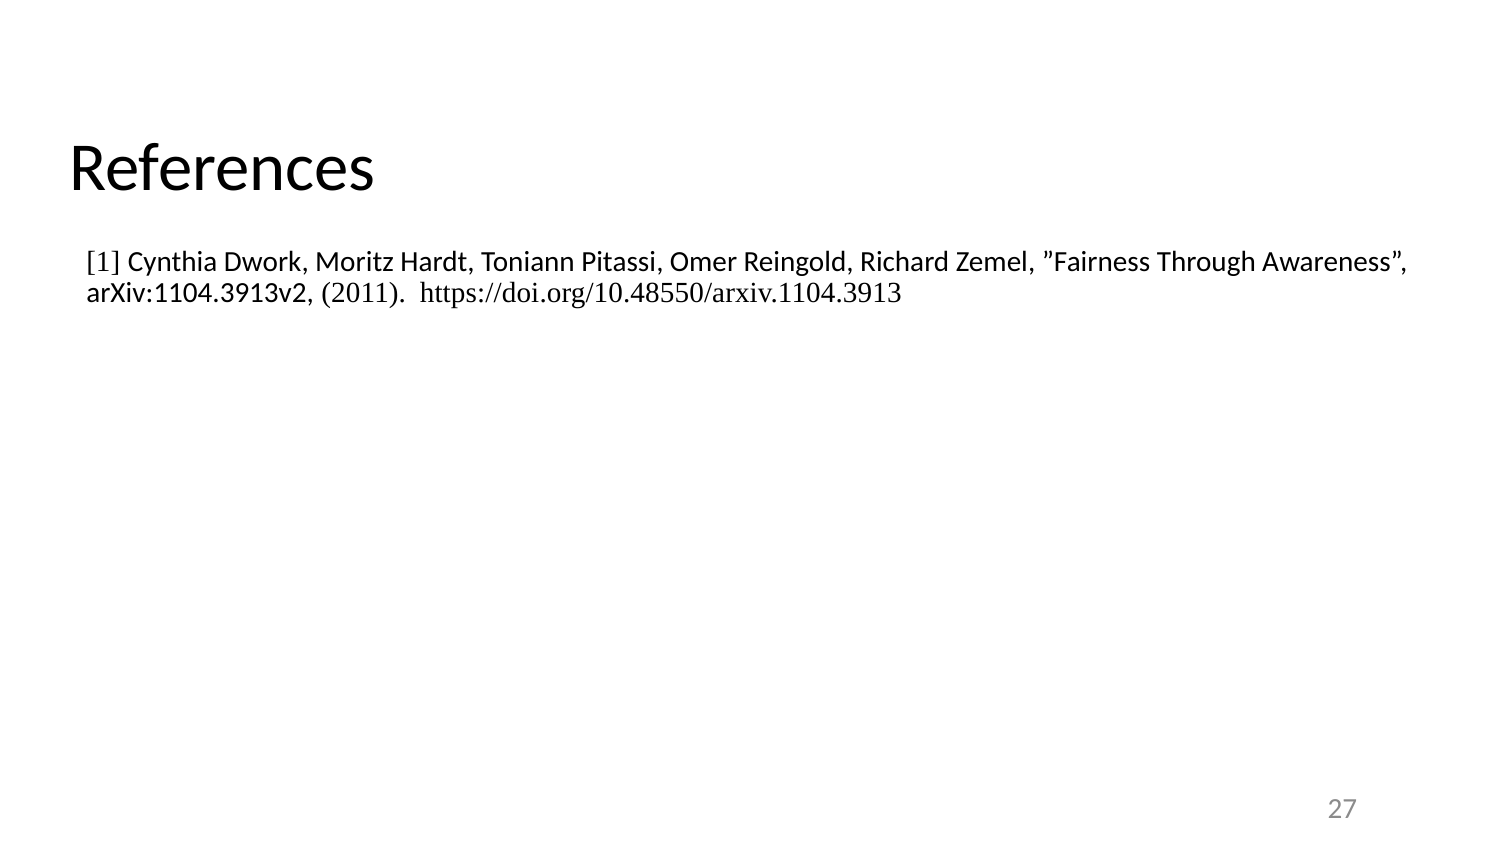

# References
[1] Cynthia Dwork, Moritz Hardt, Toniann Pitassi, Omer Reingold, Richard Zemel, ”Fairness Through Awareness”, arXiv:1104.3913v2, (2011).  https://doi.org/10.48550/arxiv.1104.3913

27